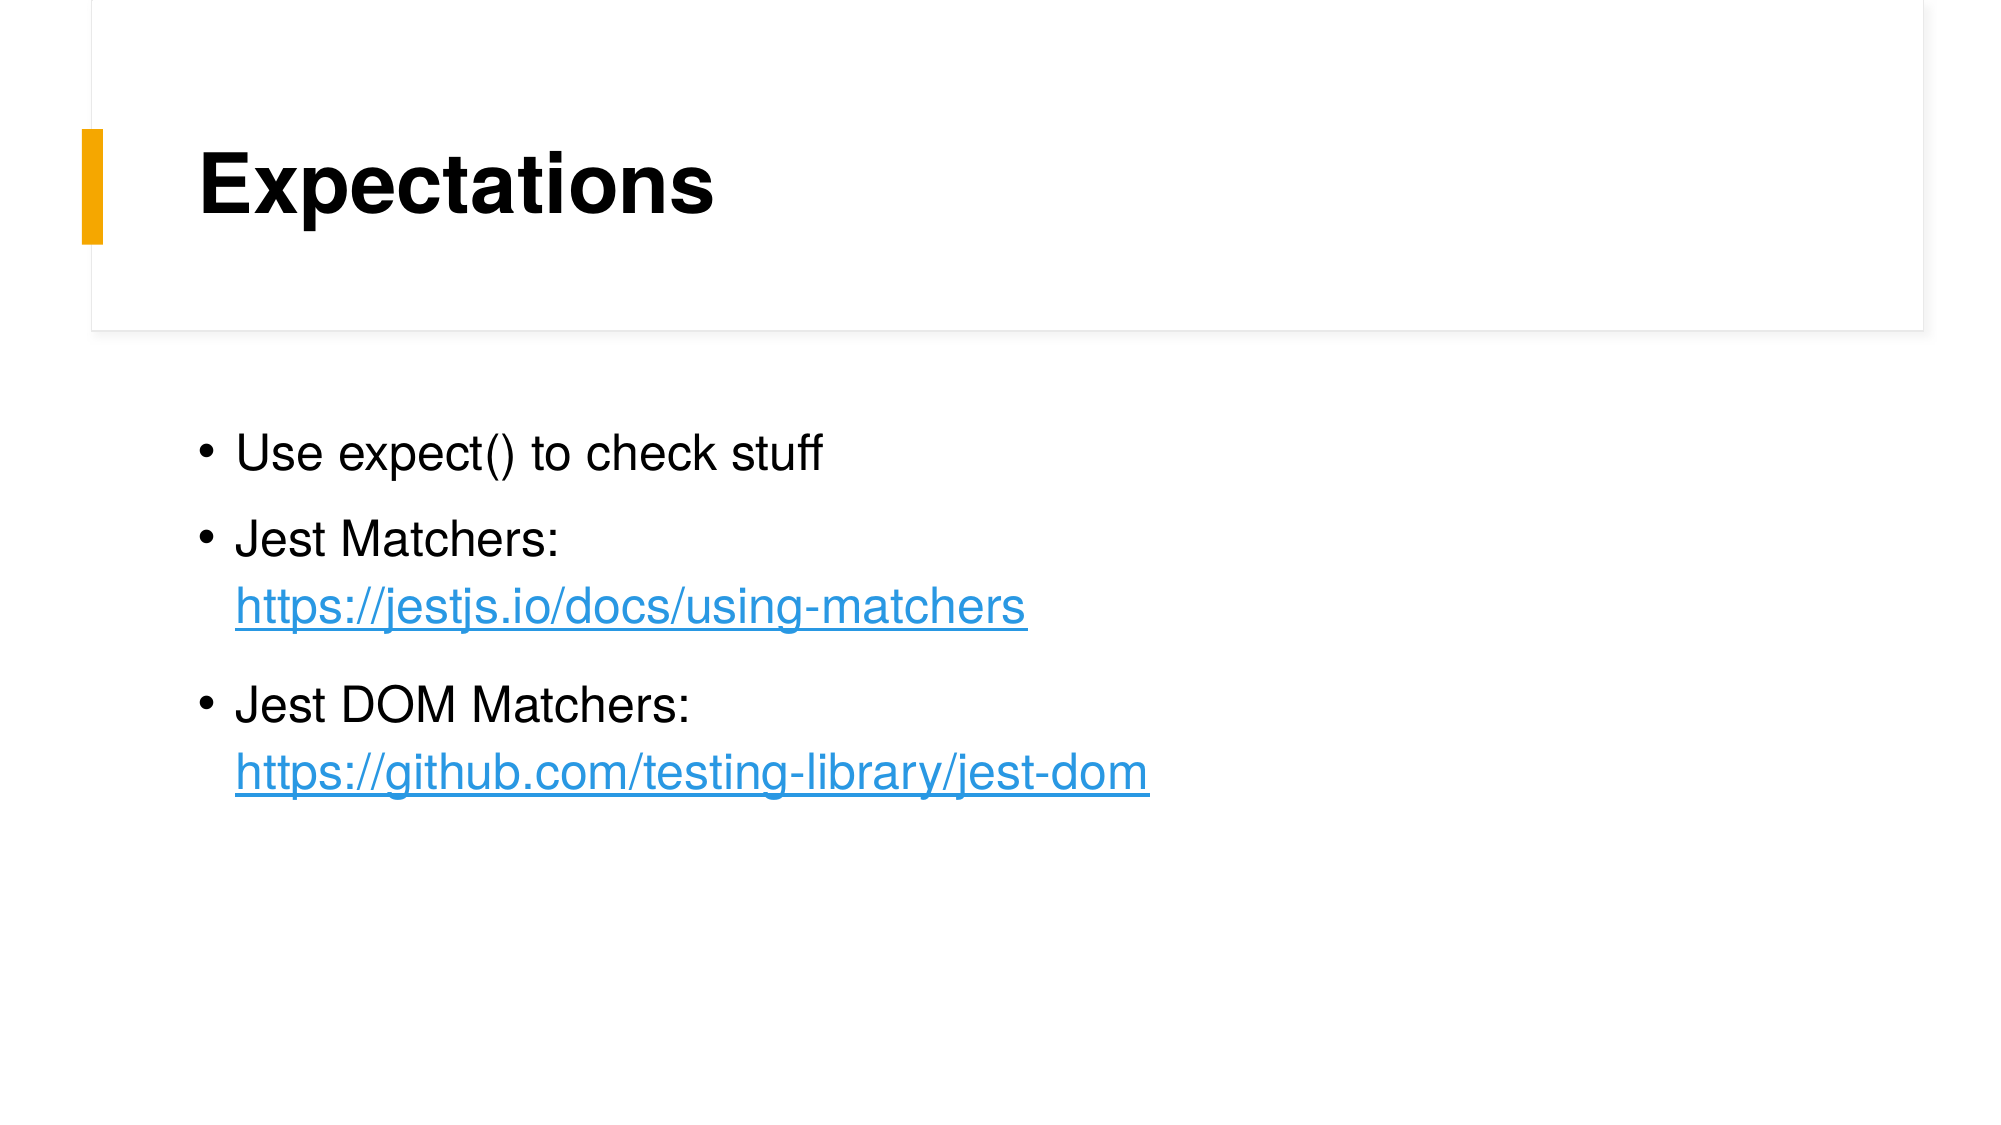

# Expectations
Use expect() to check stuff
Jest Matchers:
https://jestjs.io/docs/using-matchers
Jest DOM Matchers:
https://github.com/testing-library/jest-dom